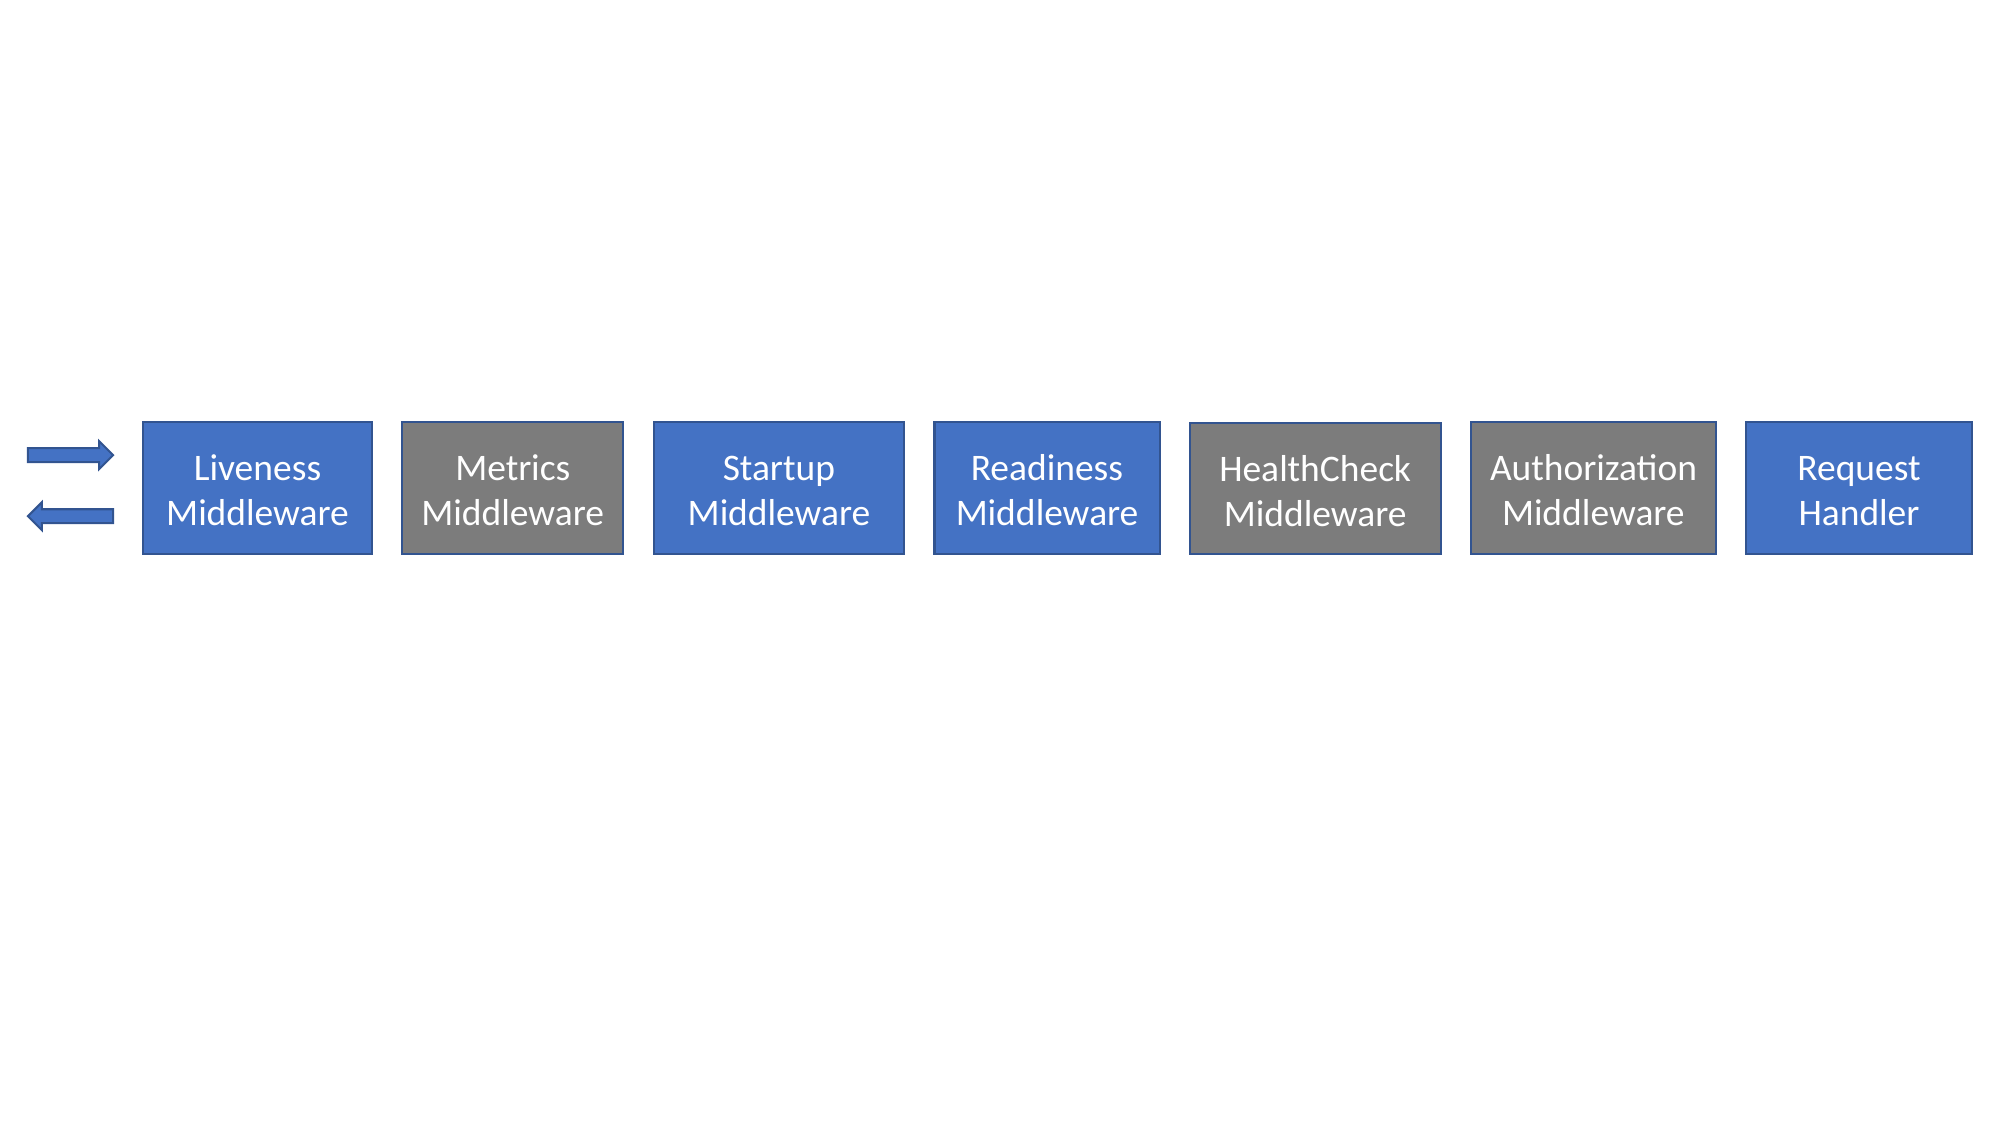

Liveness
Middleware
Metrics
Middleware
Startup
Middleware
Readiness
Middleware
Authorization
Middleware
Request
Handler
HealthCheck
Middleware